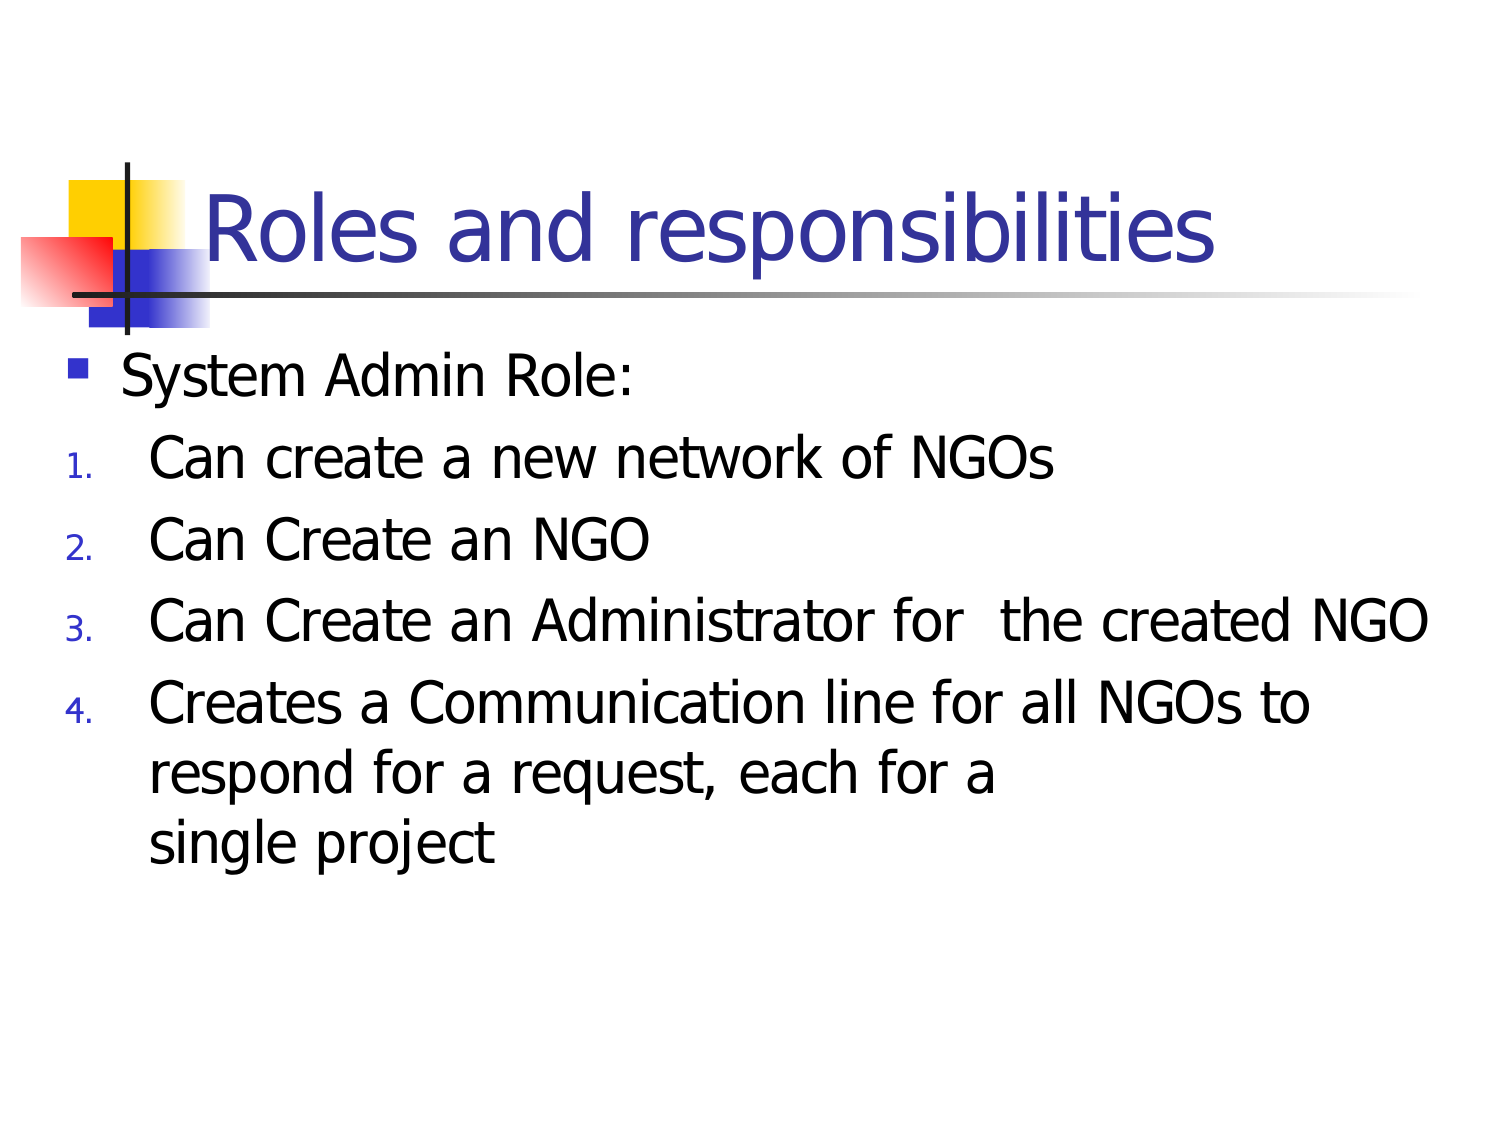

# Roles and responsibilities
System Admin Role:
Can create a new network of NGOs
Can Create an NGO
Can Create an Administrator for  the created NGO
Creates a Communication line for all NGOs to respond for a request, each for a                   single project